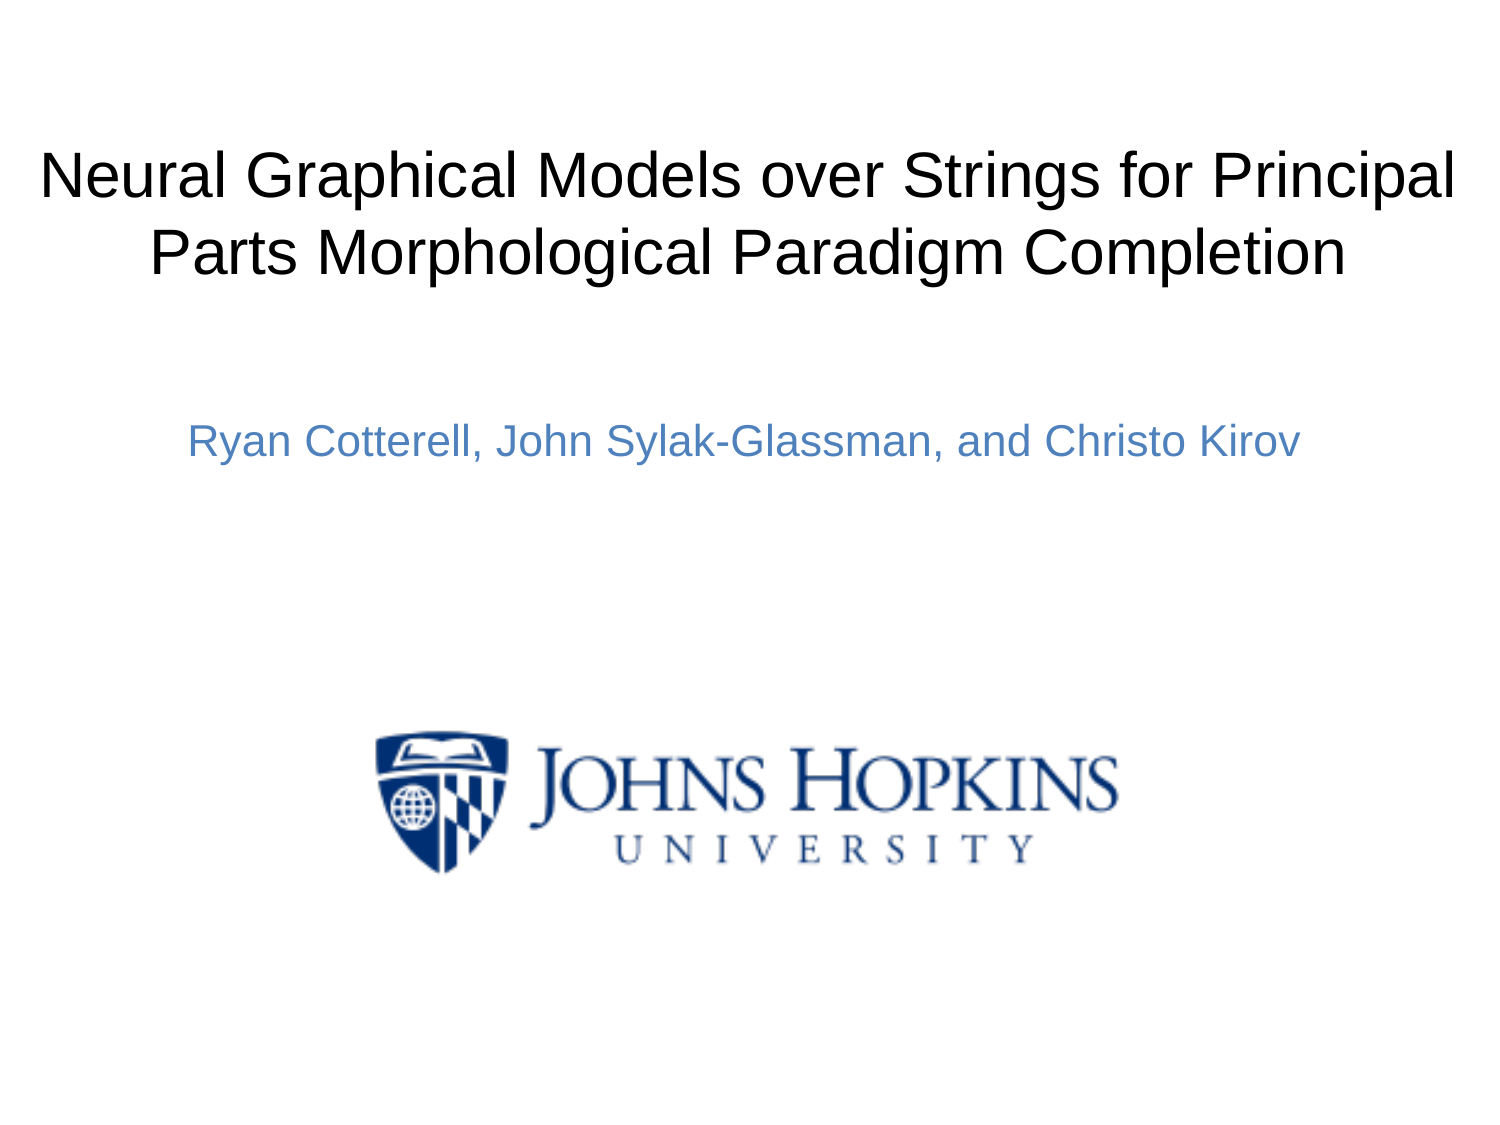

# Neural Graphical Models over Strings for Principal Parts Morphological Paradigm Completion
Ryan Cotterell, John Sylak-Glassman, and Christo Kirov